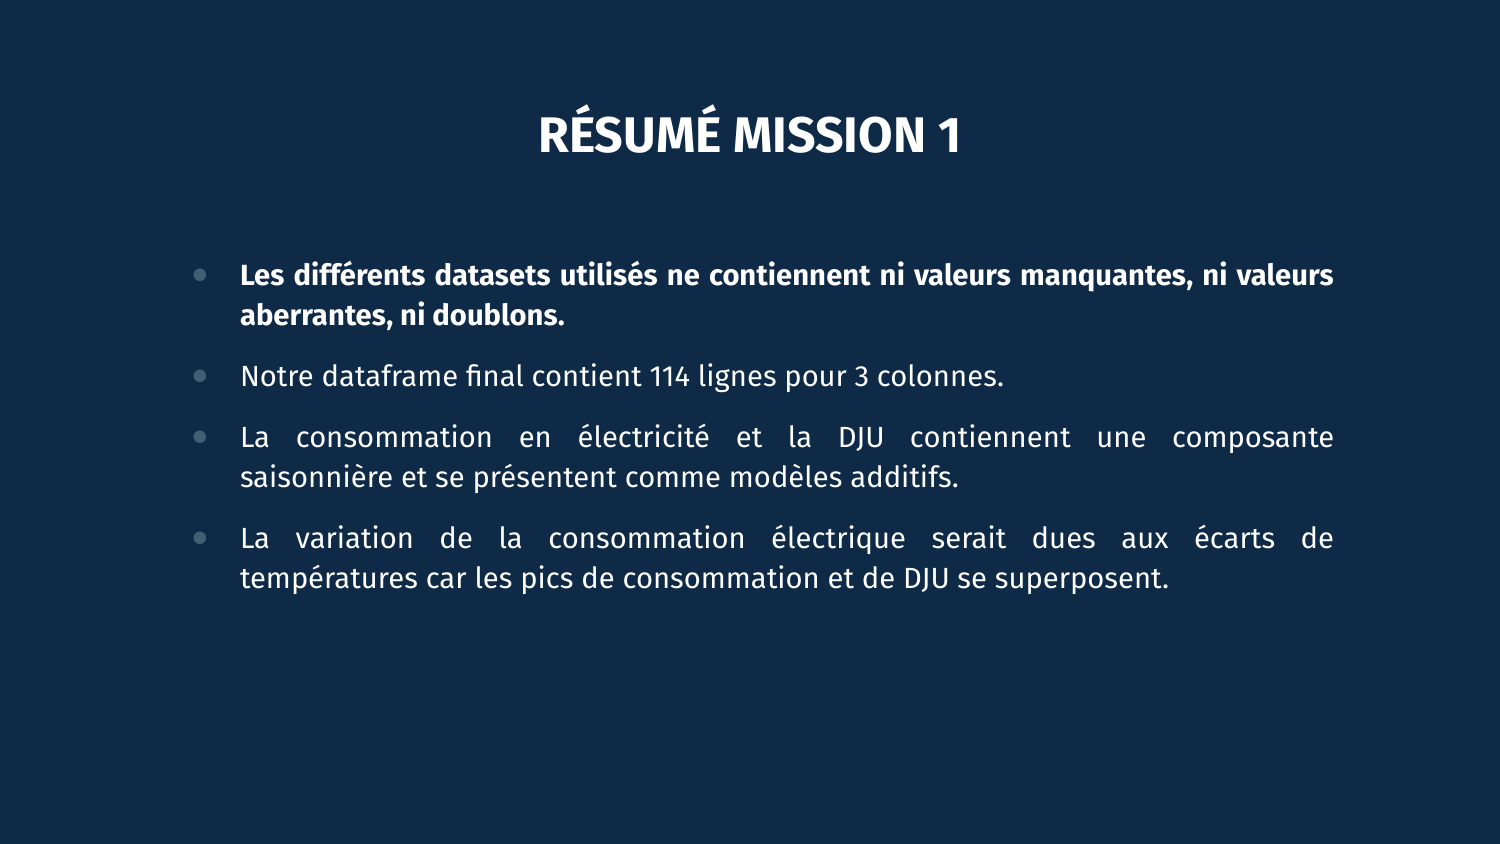

RÉSUMÉ MISSION 1

Les différents datasets utilisés ne contiennent ni valeurs manquantes, ni valeurs aberrantes, ni doublons.
Notre dataframe final contient 114 lignes pour 3 colonnes.
La consommation en électricité et la DJU contiennent une composante saisonnière et se présentent comme modèles additifs.
La variation de la consommation électrique serait dues aux écarts de températures car les pics de consommation et de DJU se superposent.